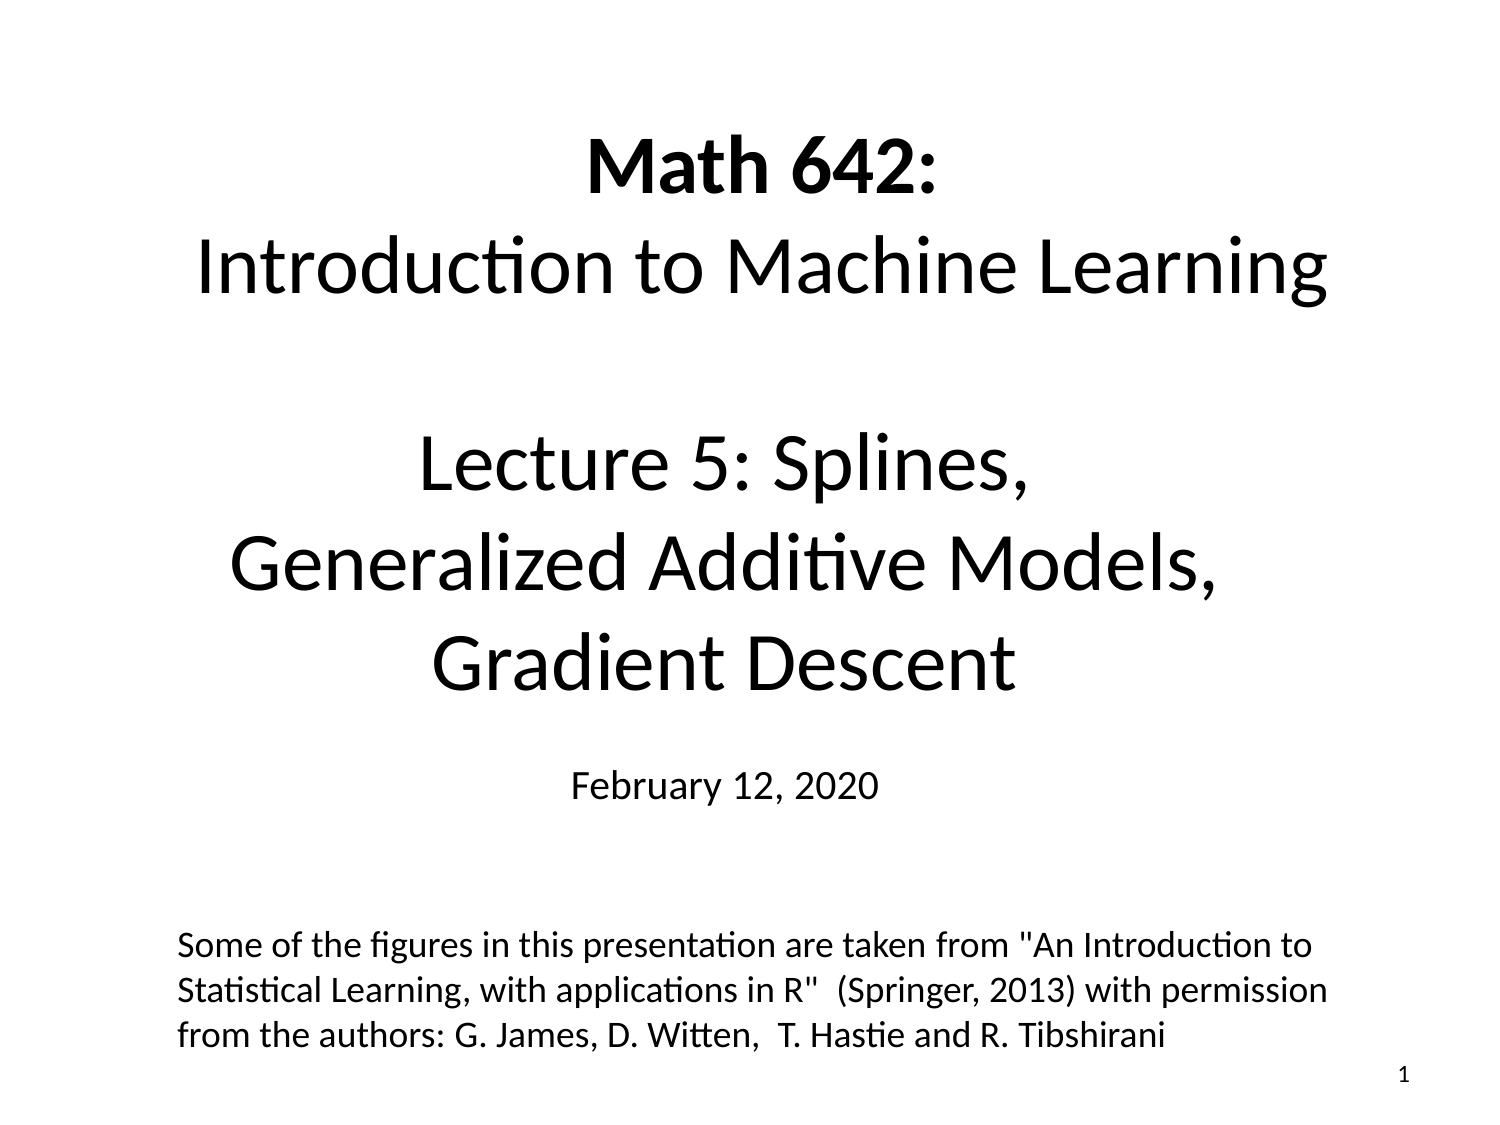

# Math 642: Introduction to Machine Learning
Lecture 5: Splines, Generalized Additive Models,
Gradient Descent

February 12, 2020
Some of the figures in this presentation are taken from "An Introduction to Statistical Learning, with applications in R"  (Springer, 2013) with permission from the authors: G. James, D. Witten,  T. Hastie and R. Tibshirani
1